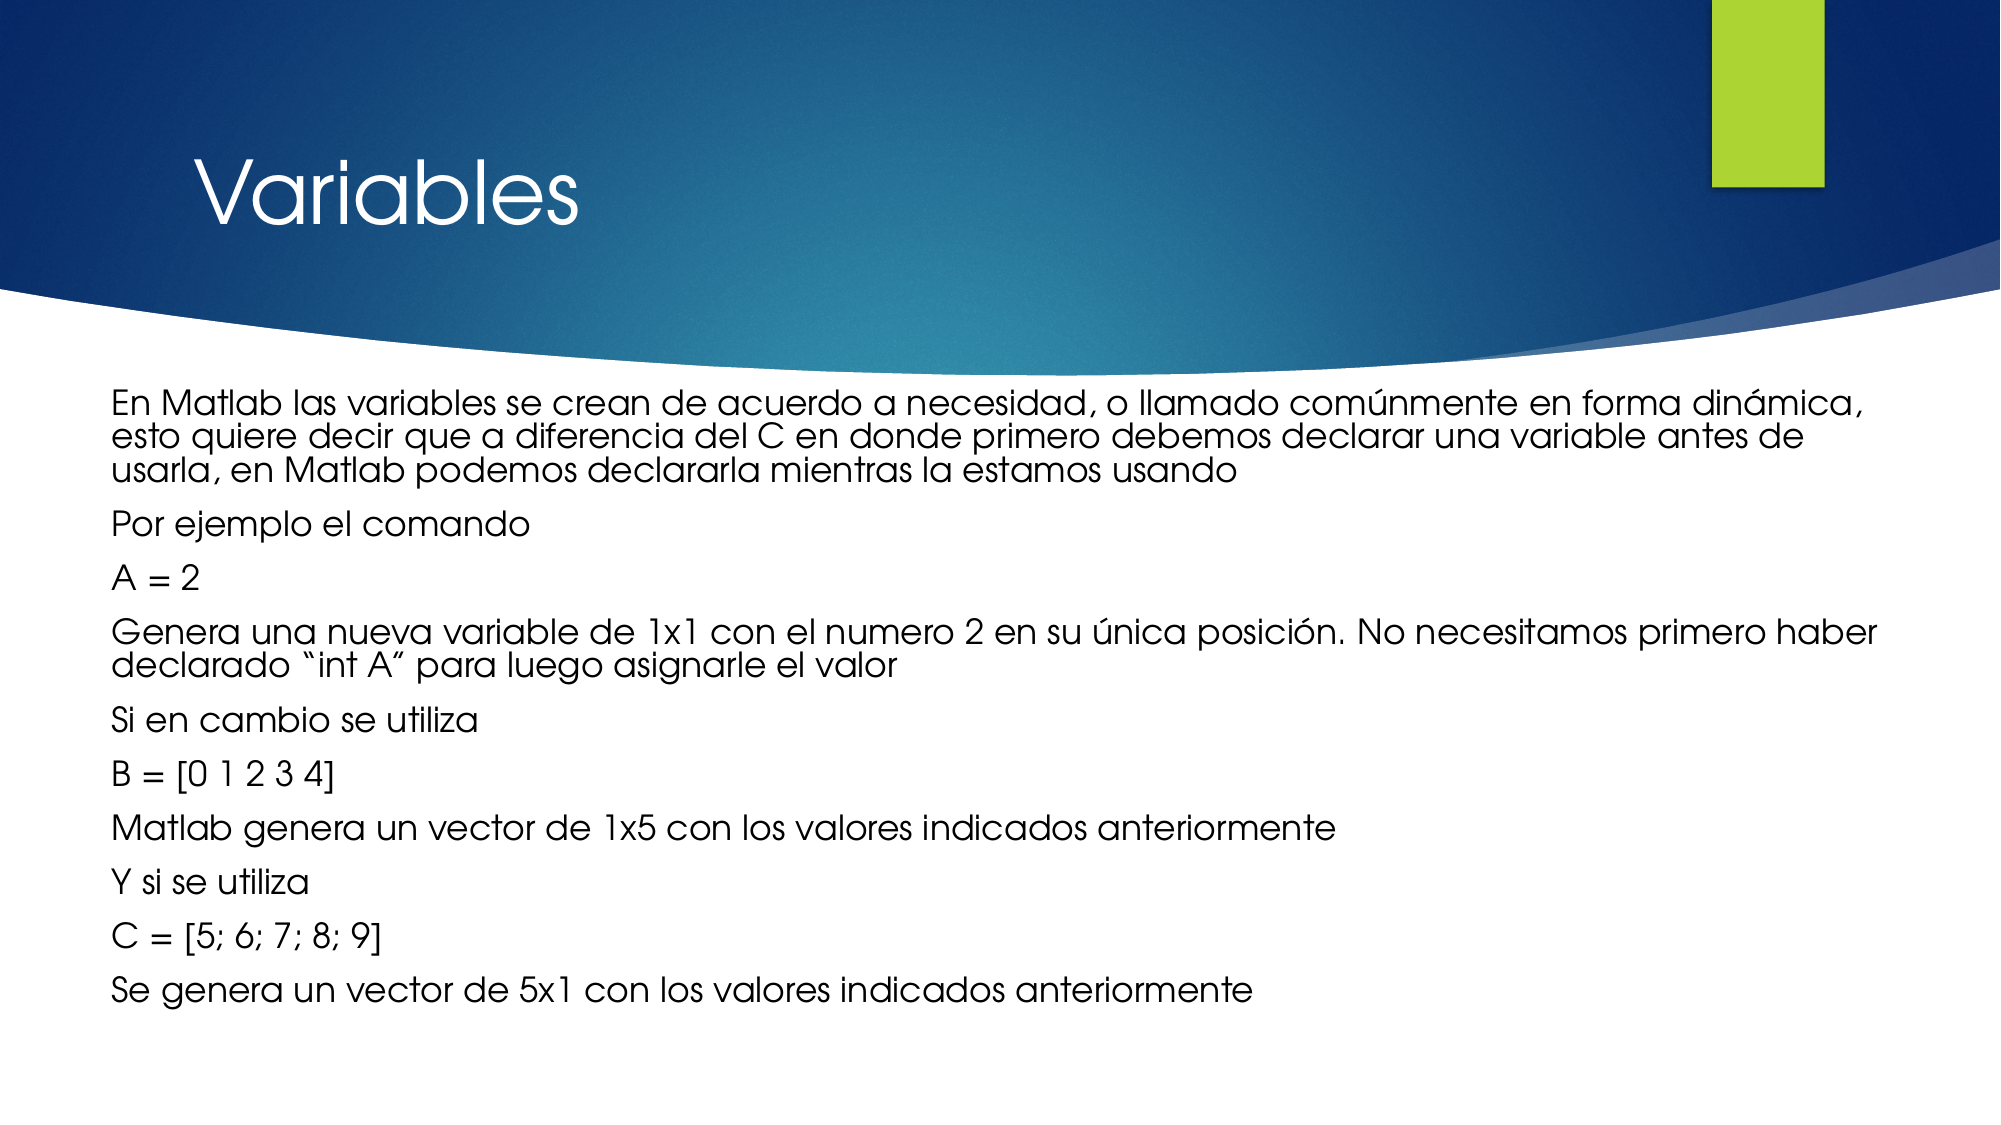

# Variables

En Matlab las variables se crean de acuerdo a necesidad, o llamado comúnmente en forma dinámica, esto quiere decir que a diferencia del C en donde primero debemos declarar una variable antes de usarla, en Matlab podemos declararla mientras la estamos usando
Por ejemplo el comando
A = 2
Genera una nueva variable de 1x1 con el numero 2 en su única posición. No necesitamos primero haber declarado “int A” para luego asignarle el valor
Si en cambio se utiliza
B = [0 1 2 3 4]
Matlab genera un vector de 1x5 con los valores indicados anteriormente
Y si se utiliza
C = [5; 6; 7; 8; 9]
Se genera un vector de 5x1 con los valores indicados anteriormente